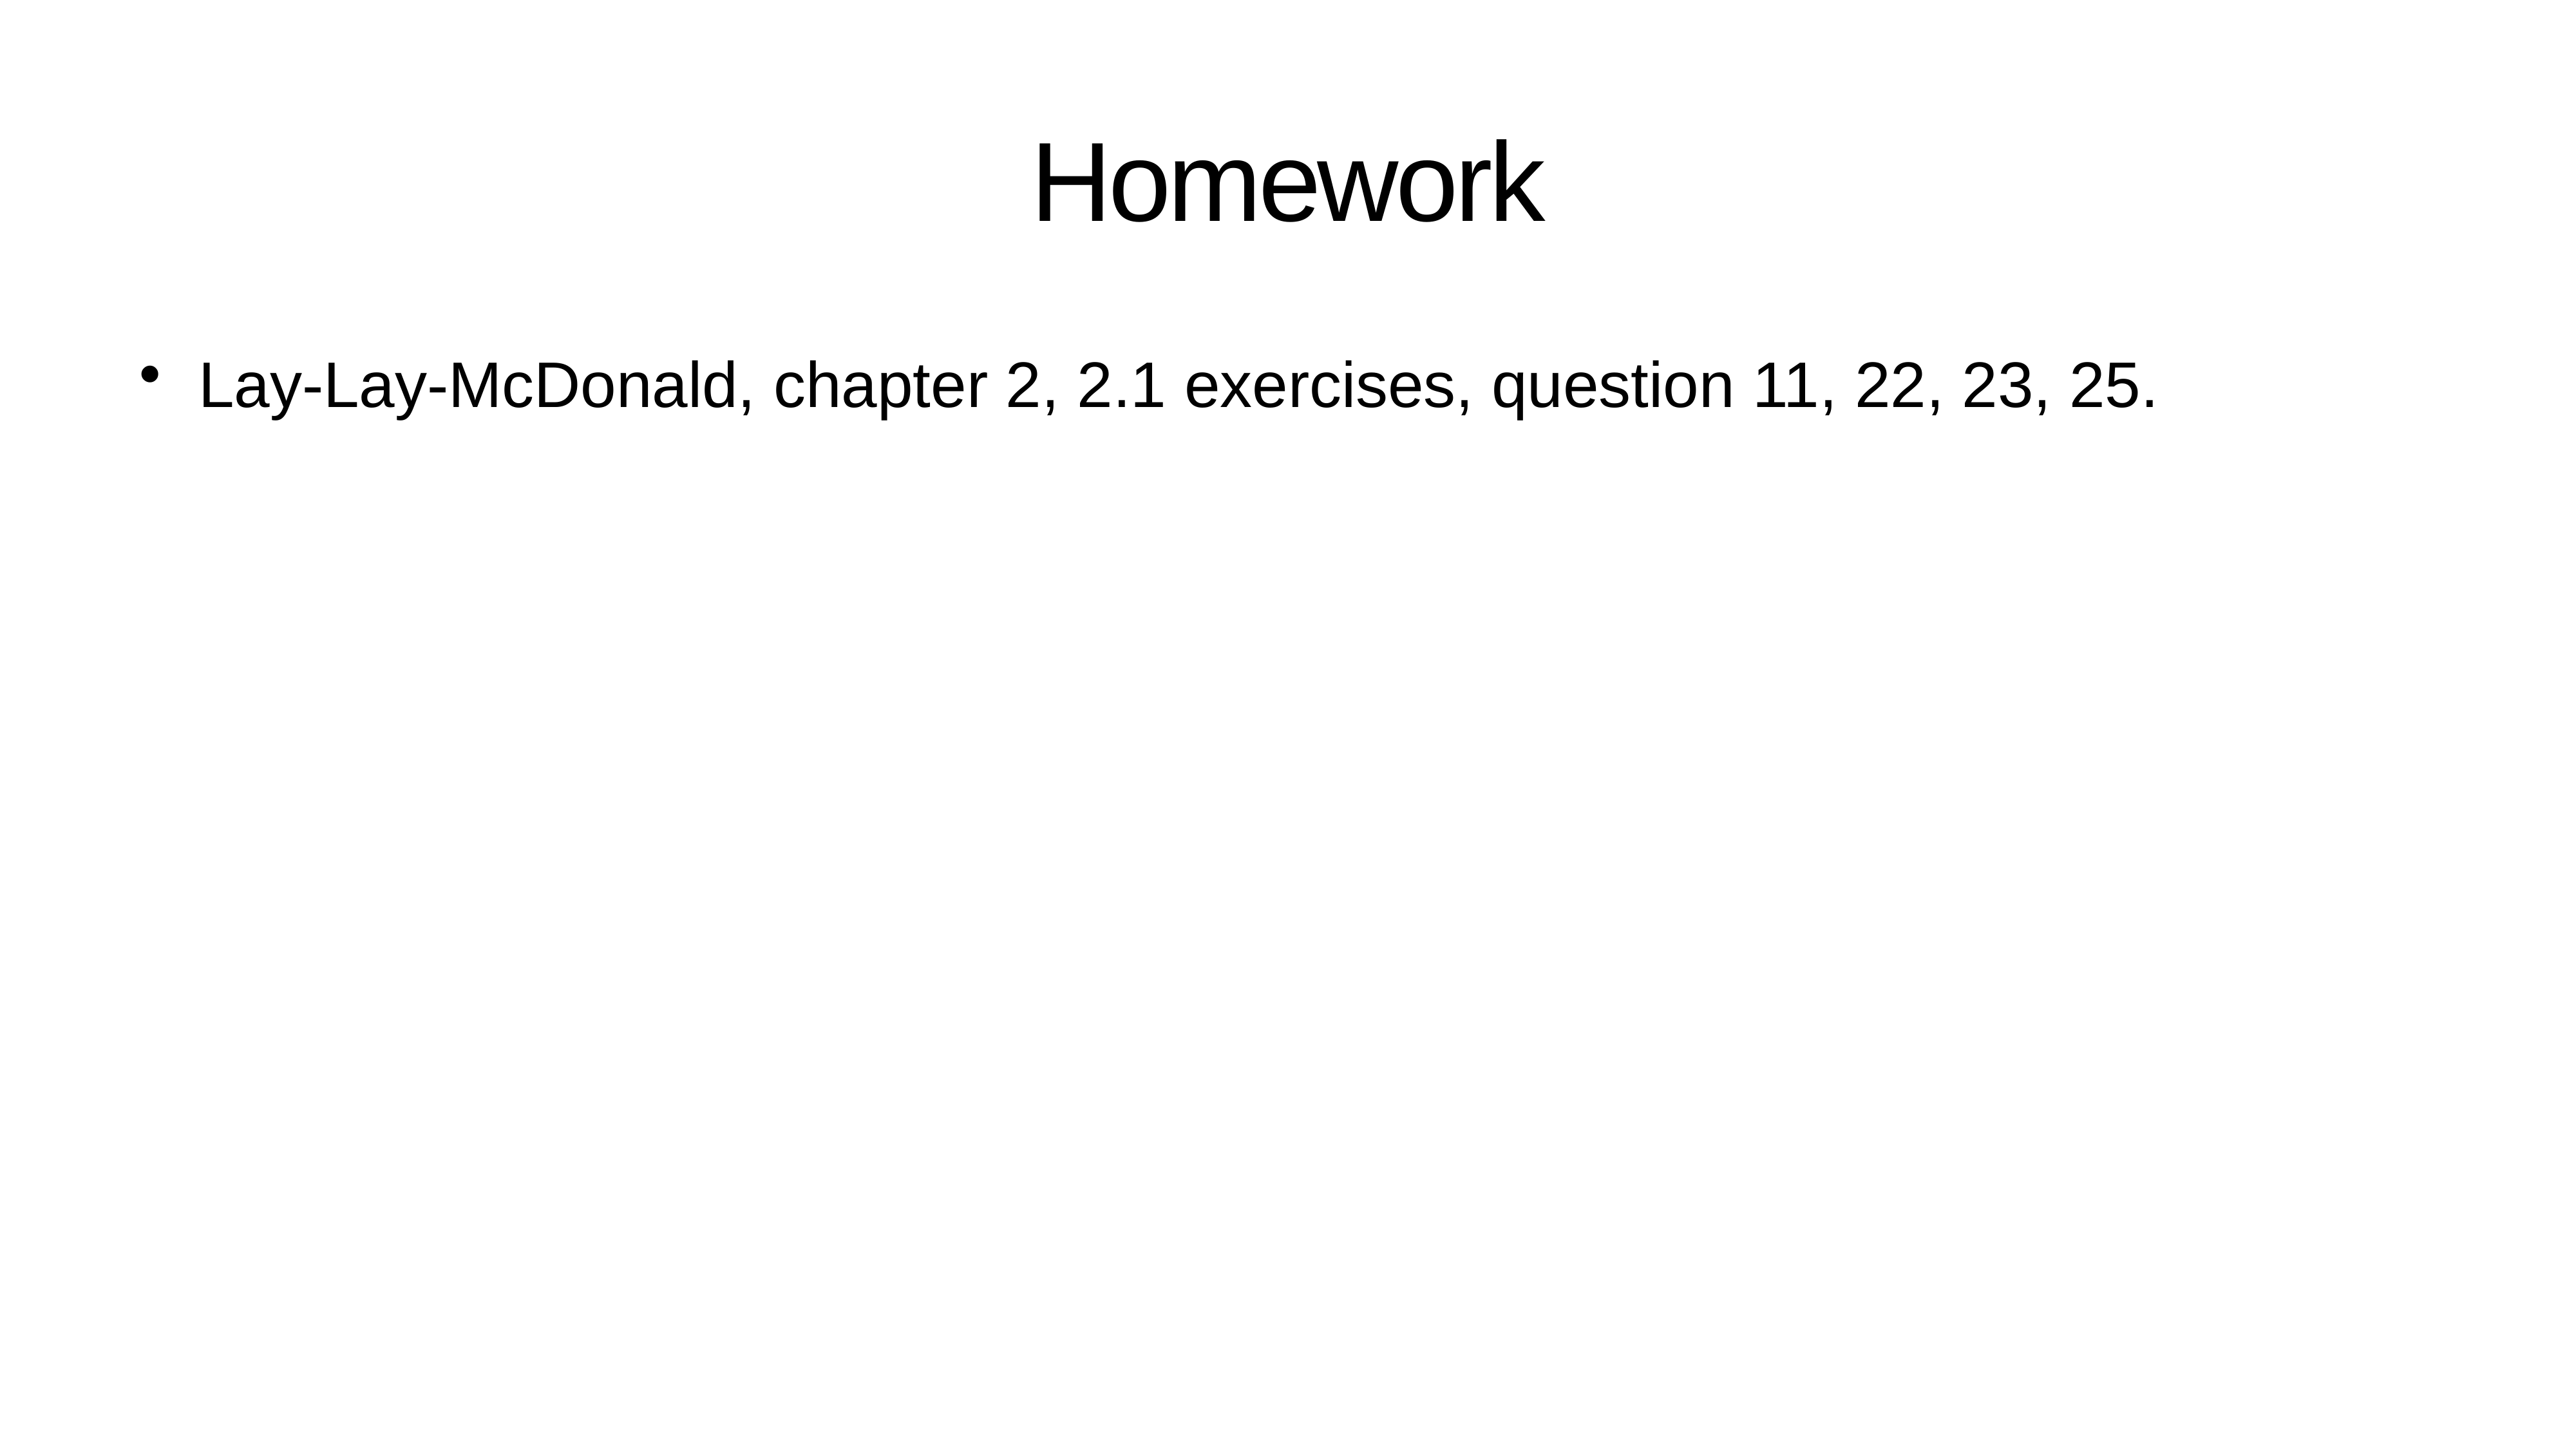

# Homework
Lay-Lay-McDonald, chapter 2, 2.1 exercises, question 11, 22, 23, 25.